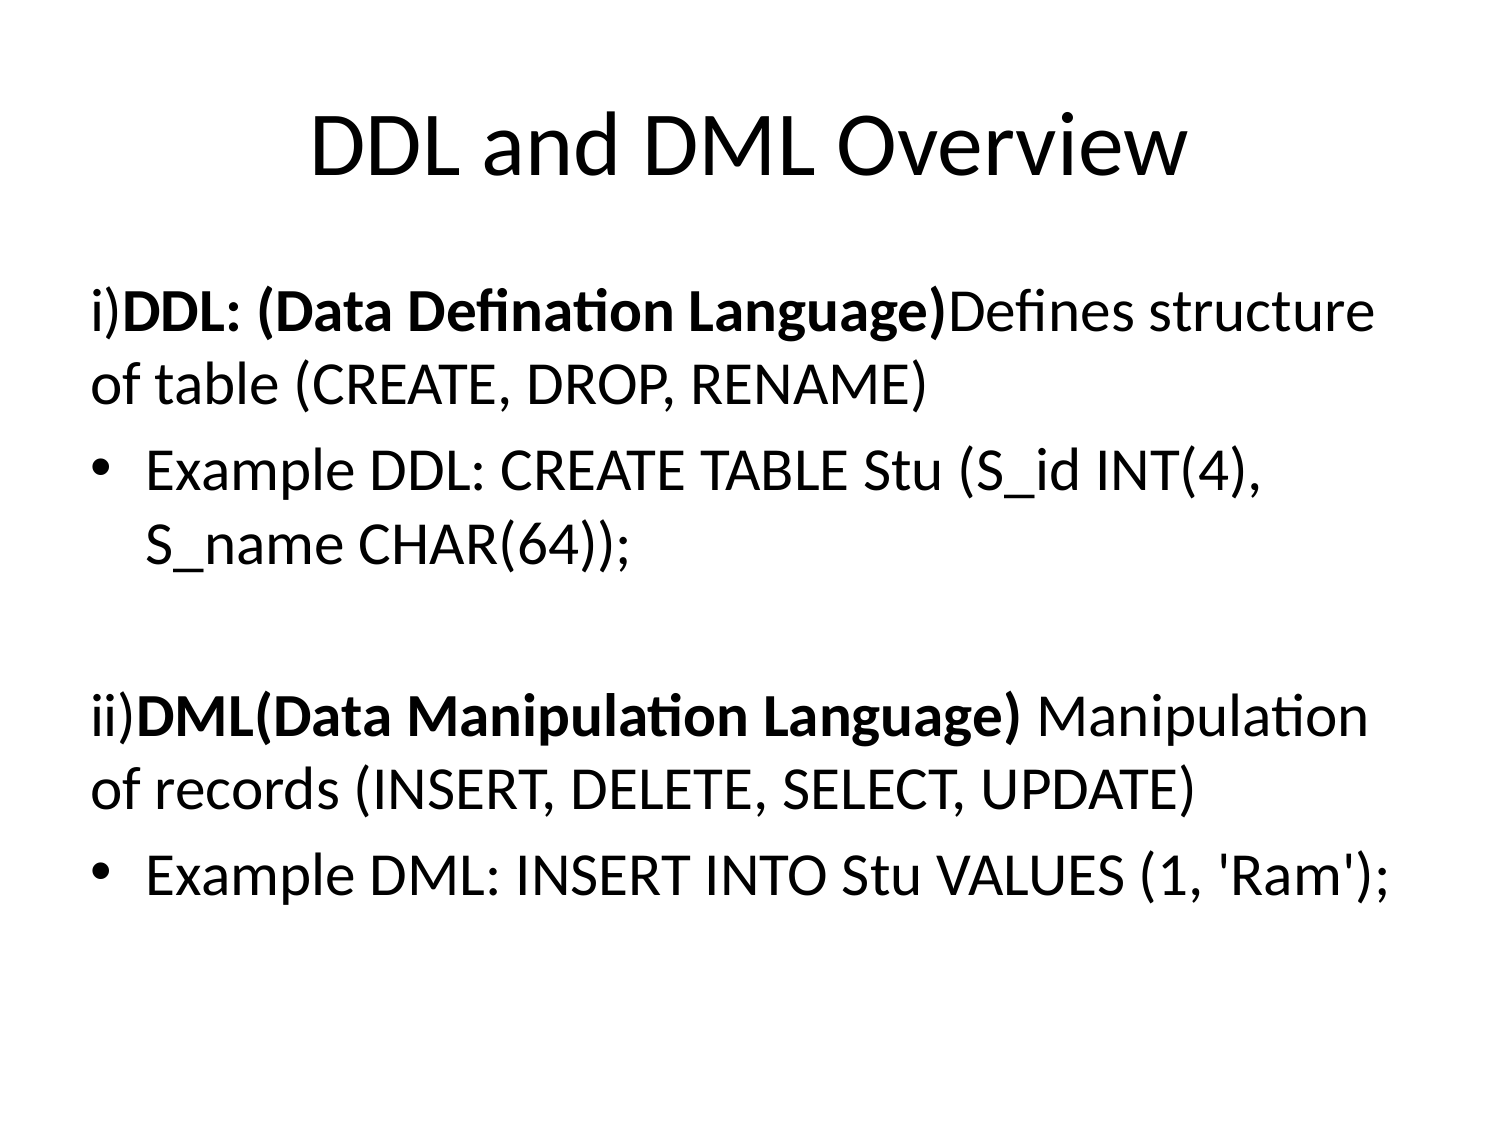

# DDL and DML Overview
i)DDL: (Data Defination Language)Defines structure of table (CREATE, DROP, RENAME)
Example DDL: CREATE TABLE Stu (S_id INT(4), S_name CHAR(64));

ii)DML(Data Manipulation Language) Manipulation of records (INSERT, DELETE, SELECT, UPDATE)
Example DML: INSERT INTO Stu VALUES (1, 'Ram');